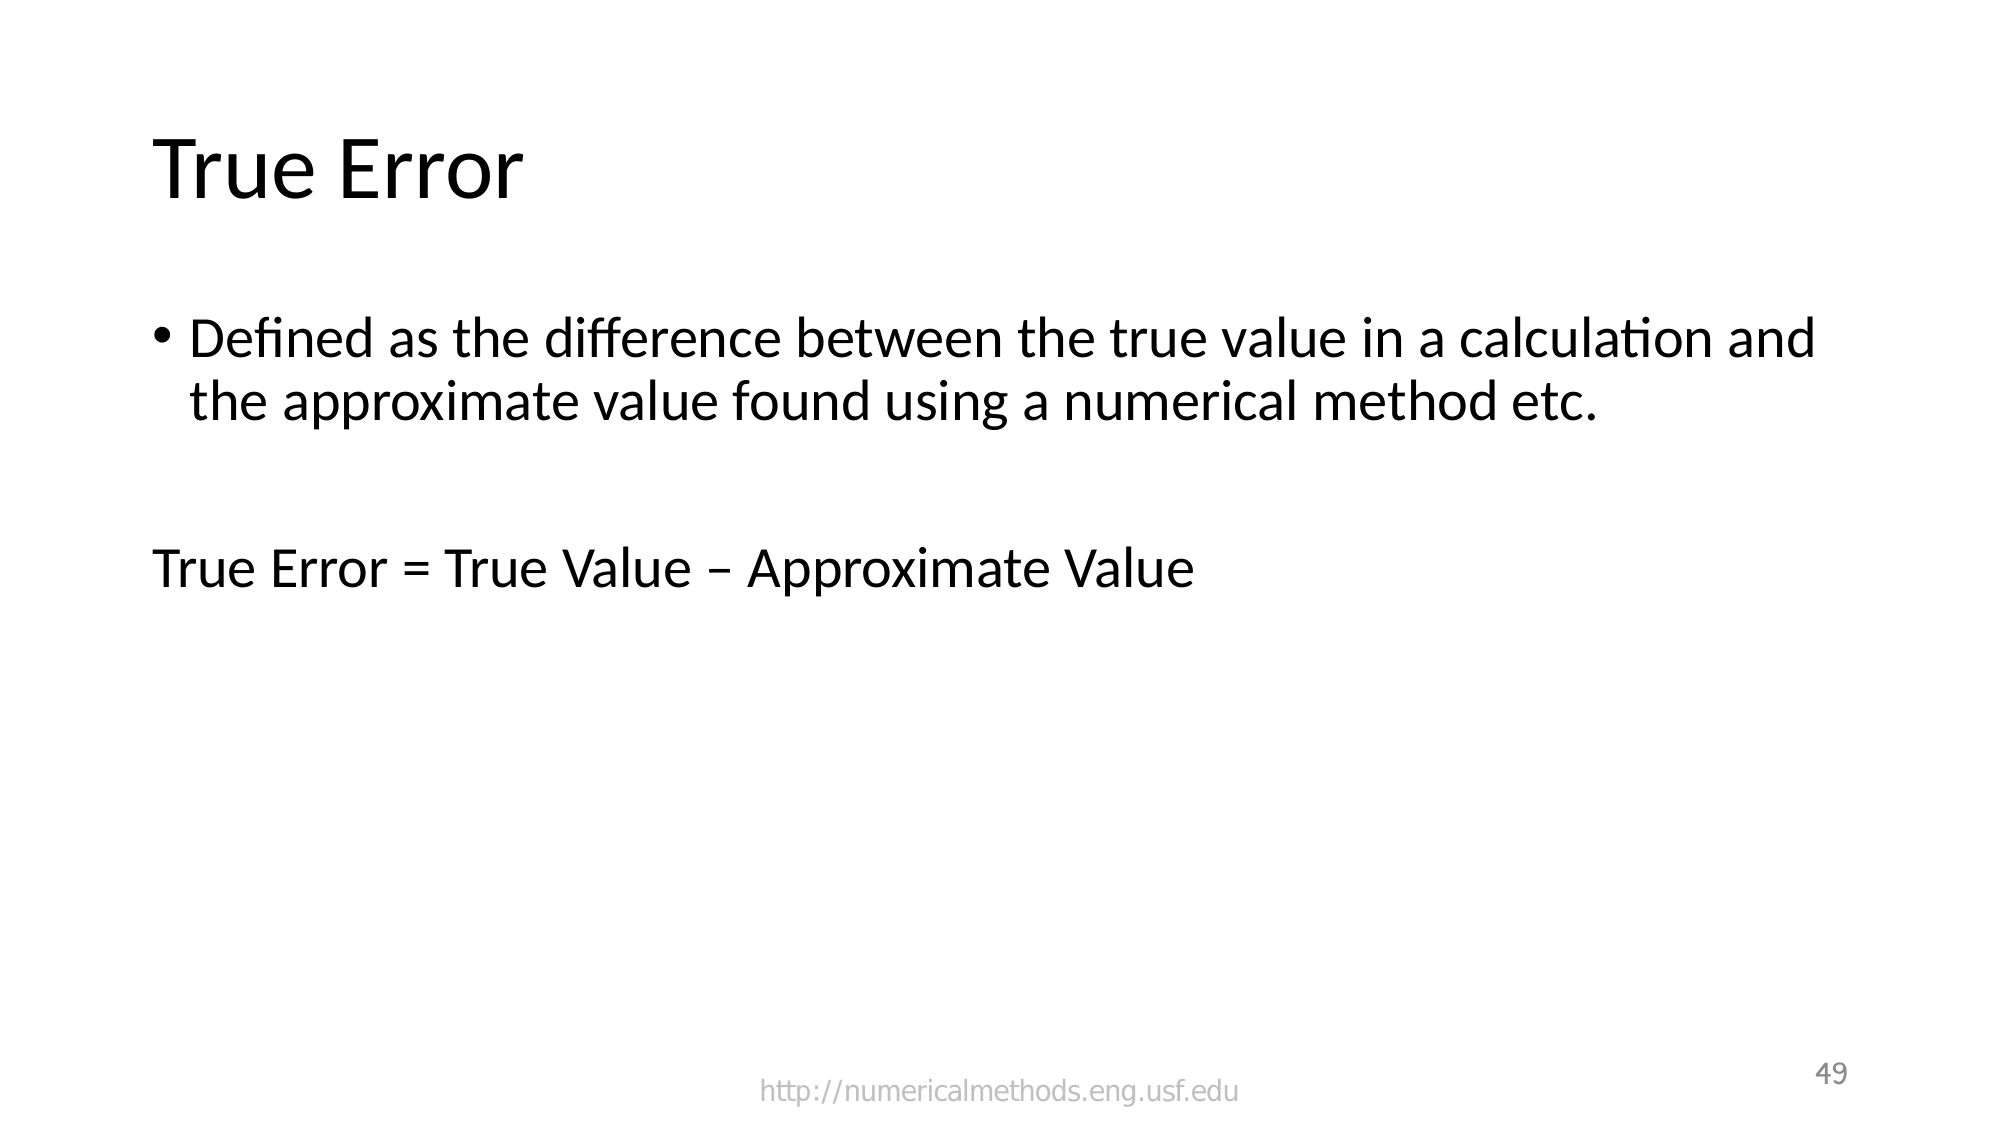

# True Error
Defined as the difference between the true value in a calculation and the approximate value found using a numerical method etc.

True Error = True Value – Approximate Value
                                           http://numericalmethods.eng.usf.edu
49